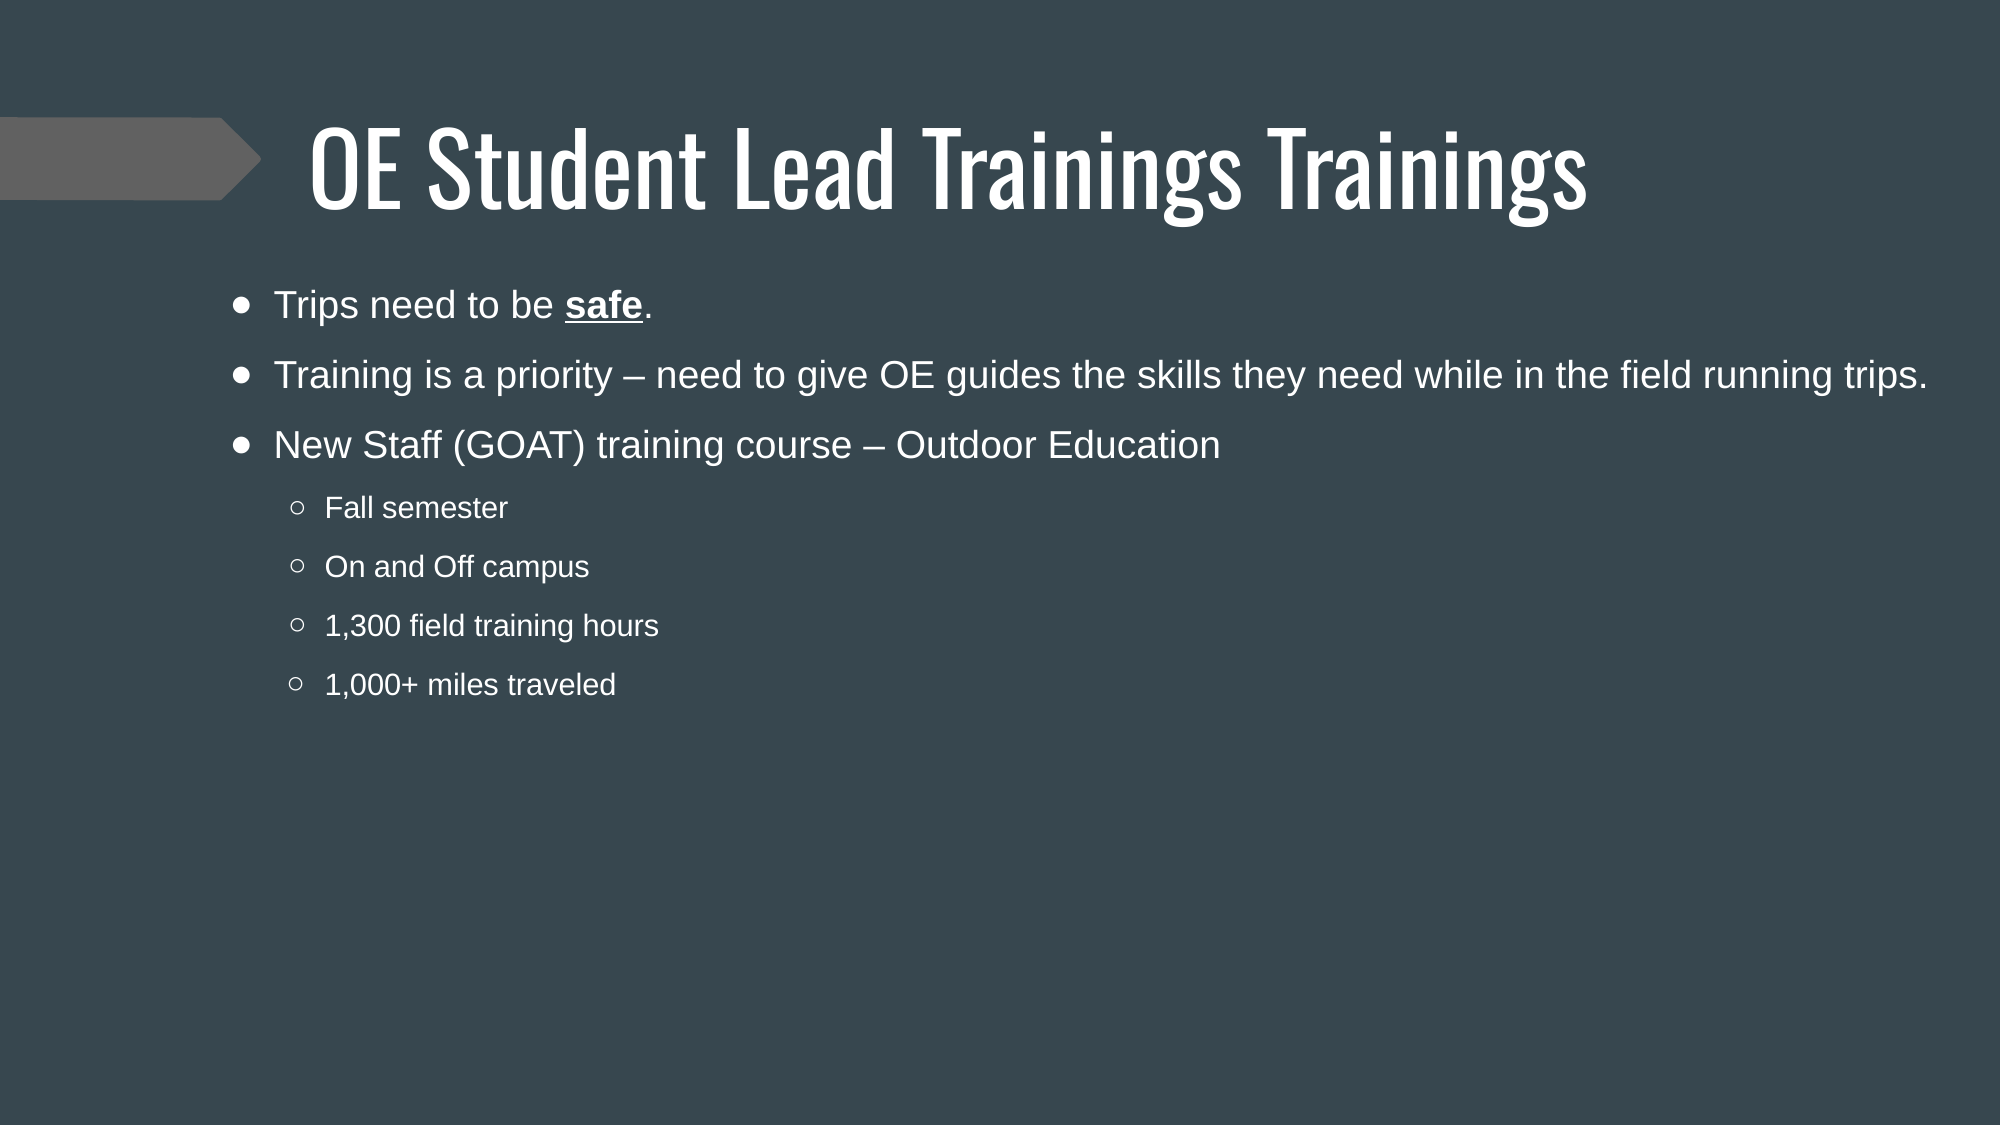

# OE Student Lead Trainings Trainings
Trips need to be safe.
Training is a priority – need to give OE guides the skills they need while in the field running trips.
New Staff (GOAT) training course – Outdoor Education
Fall semester
On and Off campus
1,300 field training hours
1,000+ miles traveled